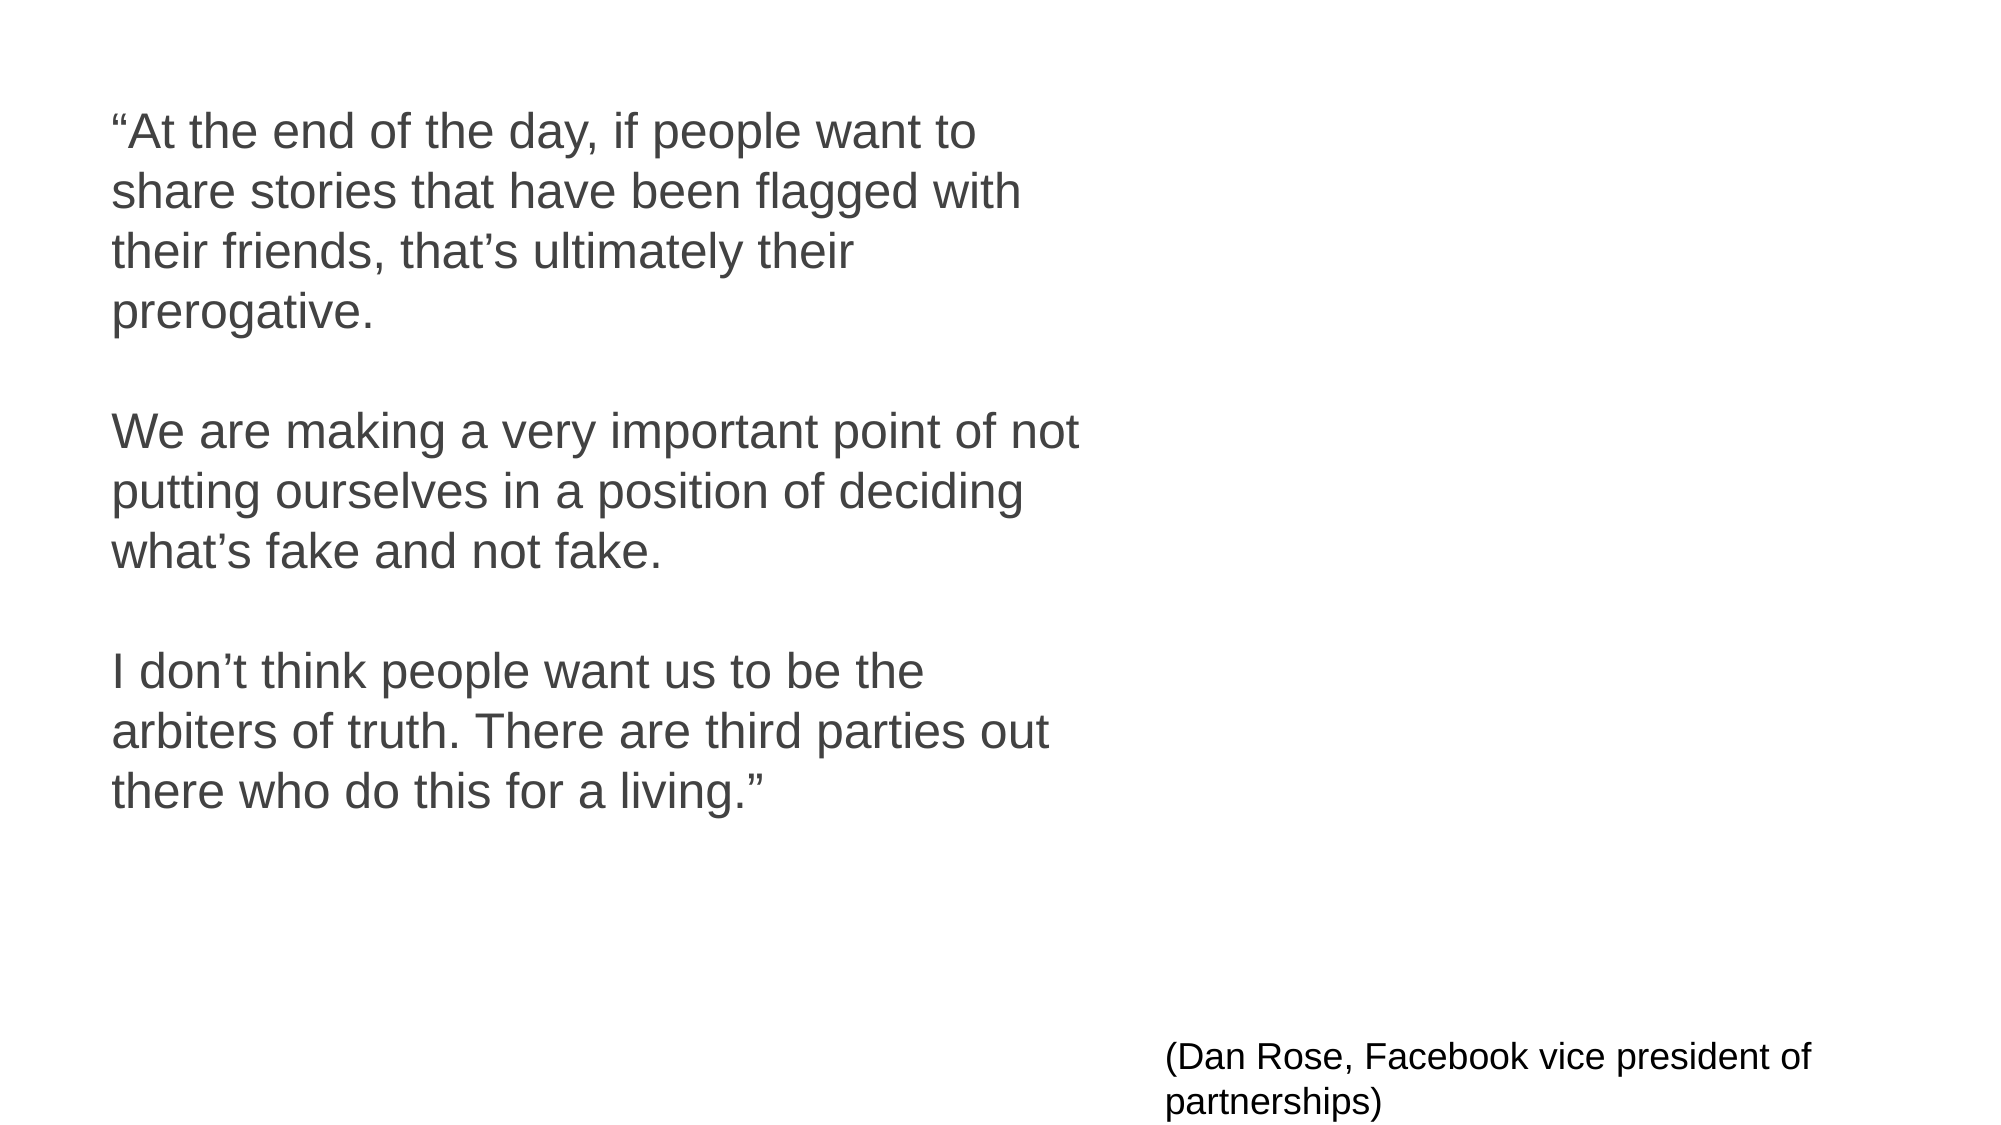

“At the end of the day, if people want to share stories that have been flagged with their friends, that’s ultimately their prerogative.

We are making a very important point of not putting ourselves in a position of deciding what’s fake and not fake.

I don’t think people want us to be the arbiters of truth. There are third parties out there who do this for a living.”
(Dan Rose, Facebook vice president of partnerships)